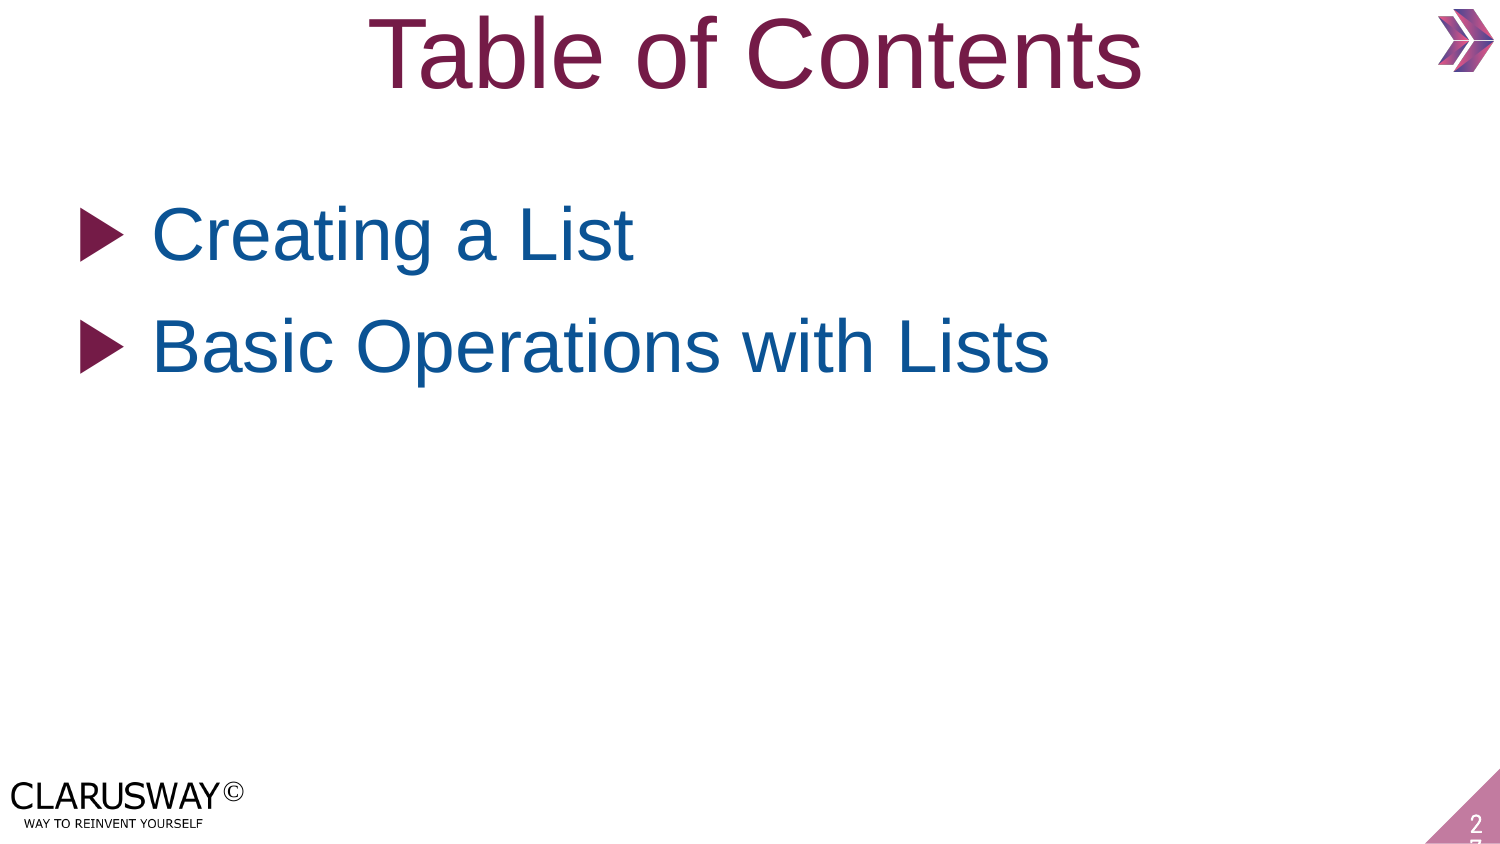

Table of Contents
Creating a List
Basic Operations with Lists
27